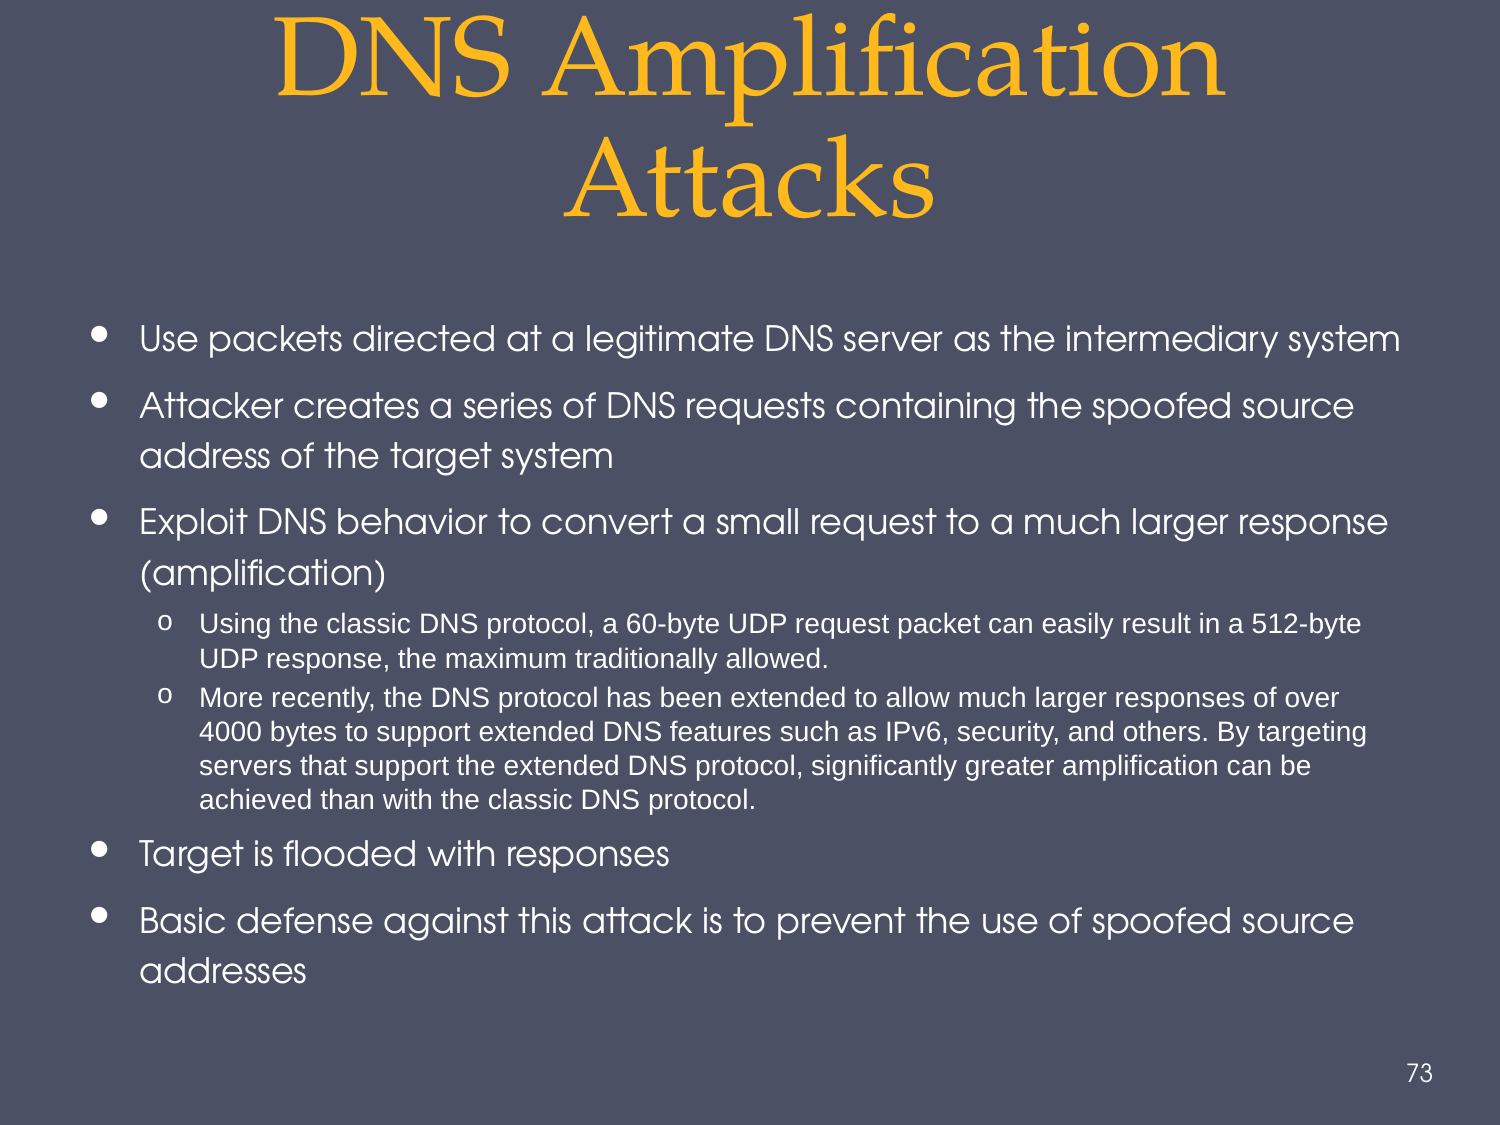

# DNS Amplification Attacks
Use packets directed at a legitimate DNS server as the intermediary system
Attacker creates a series of DNS requests containing the spoofed source address of the target system
Exploit DNS behavior to convert a small request to a much larger response (amplification)
Using the classic DNS protocol, a 60-byte UDP request packet can easily result in a 512-byte UDP response, the maximum traditionally allowed.
More recently, the DNS protocol has been extended to allow much larger responses of over 4000 bytes to support extended DNS features such as IPv6, security, and others. By targeting servers that support the extended DNS protocol, significantly greater amplification can be achieved than with the classic DNS protocol.
Target is flooded with responses
Basic defense against this attack is to prevent the use of spoofed source addresses
73